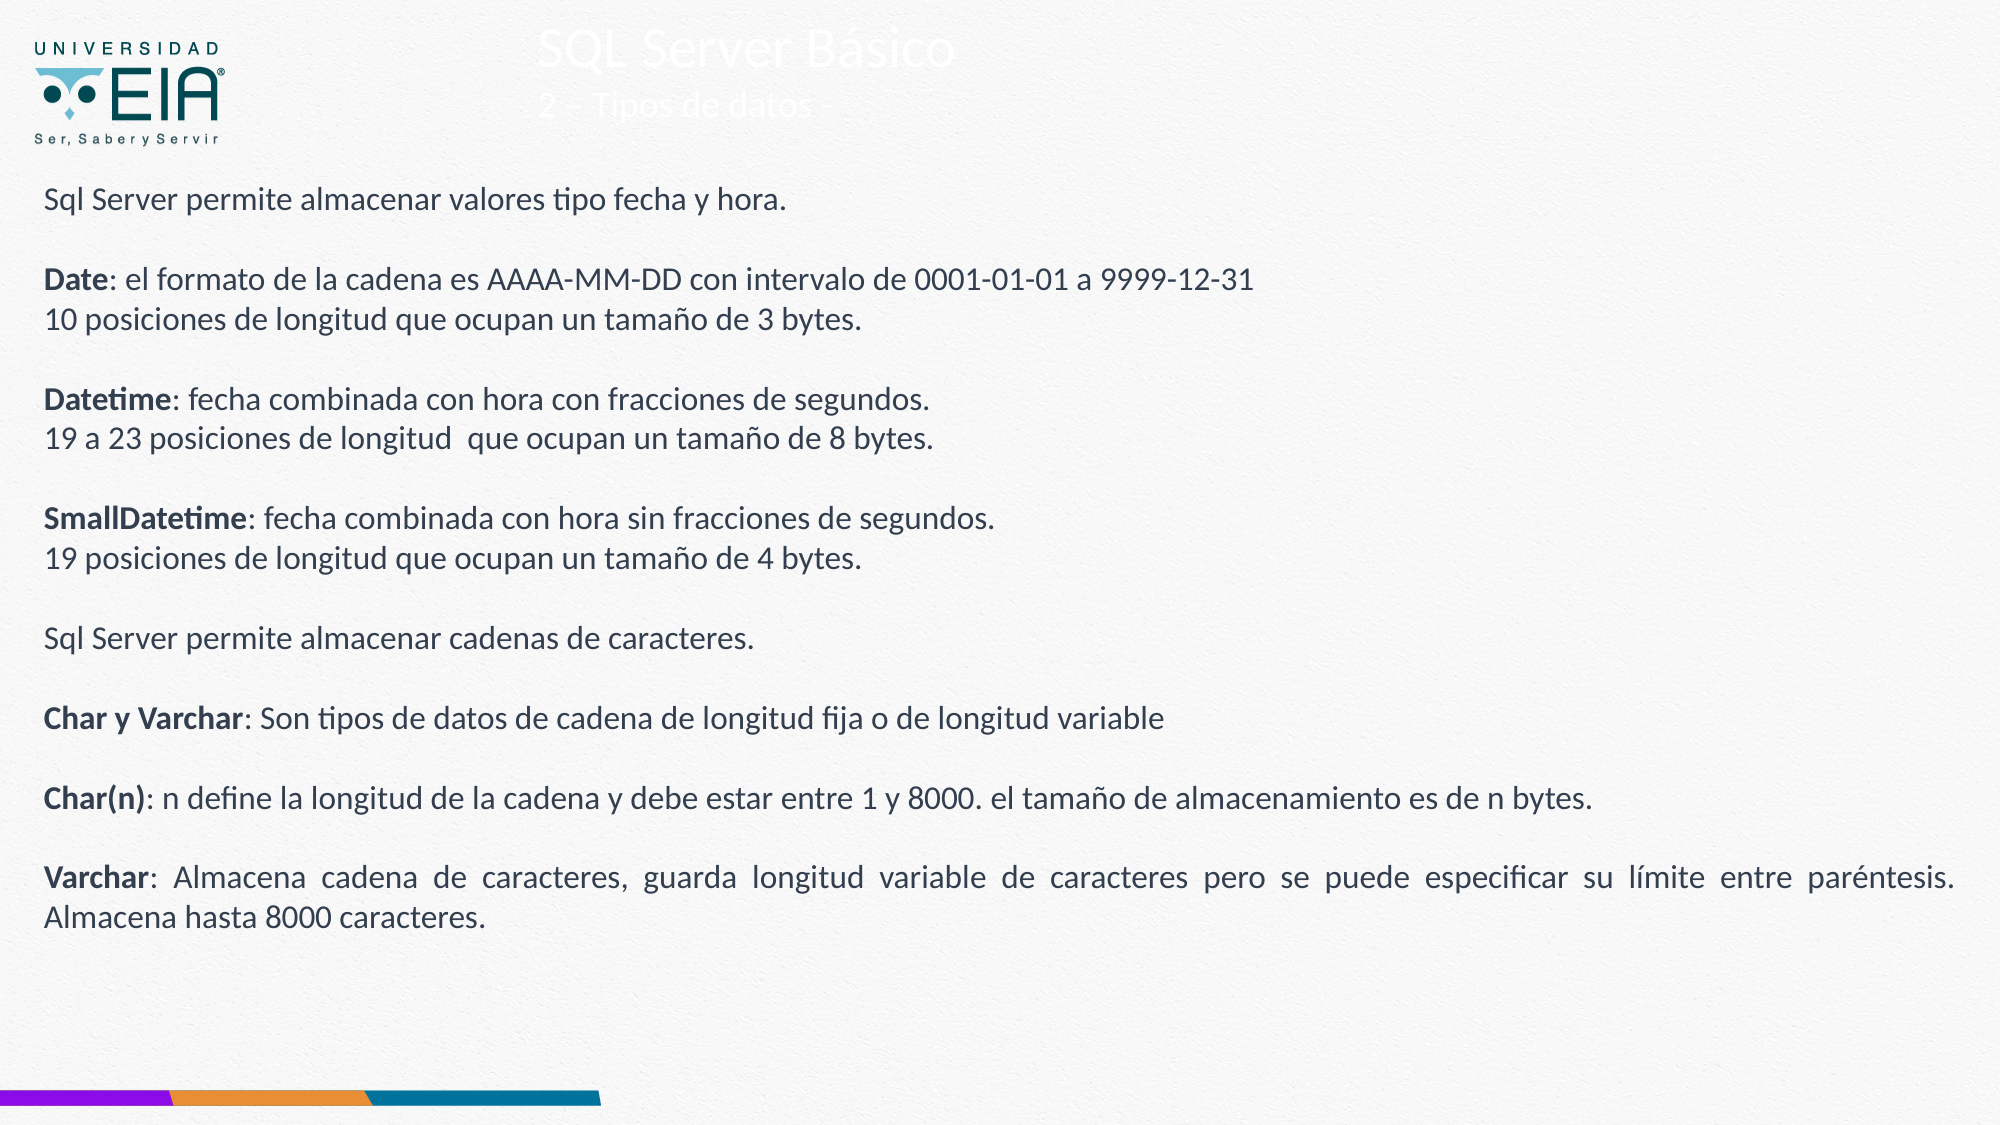

SQL Server Básico
2 – Tipos de datos -
Sql Server permite almacenar valores tipo fecha y hora.

Date: el formato de la cadena es AAAA-MM-DD con intervalo de 0001-01-01 a 9999-12-31
10 posiciones de longitud que ocupan un tamaño de 3 bytes.

Datetime: fecha combinada con hora con fracciones de segundos.
19 a 23 posiciones de longitud  que ocupan un tamaño de 8 bytes.

SmallDatetime: fecha combinada con hora sin fracciones de segundos.
19 posiciones de longitud que ocupan un tamaño de 4 bytes.

Sql Server permite almacenar cadenas de caracteres.

Char y Varchar: Son tipos de datos de cadena de longitud fija o de longitud variable

Char(n): n define la longitud de la cadena y debe estar entre 1 y 8000. el tamaño de almacenamiento es de n bytes.

Varchar: Almacena cadena de caracteres, guarda longitud variable de caracteres pero se puede especificar su límite entre paréntesis. Almacena hasta 8000 caracteres.